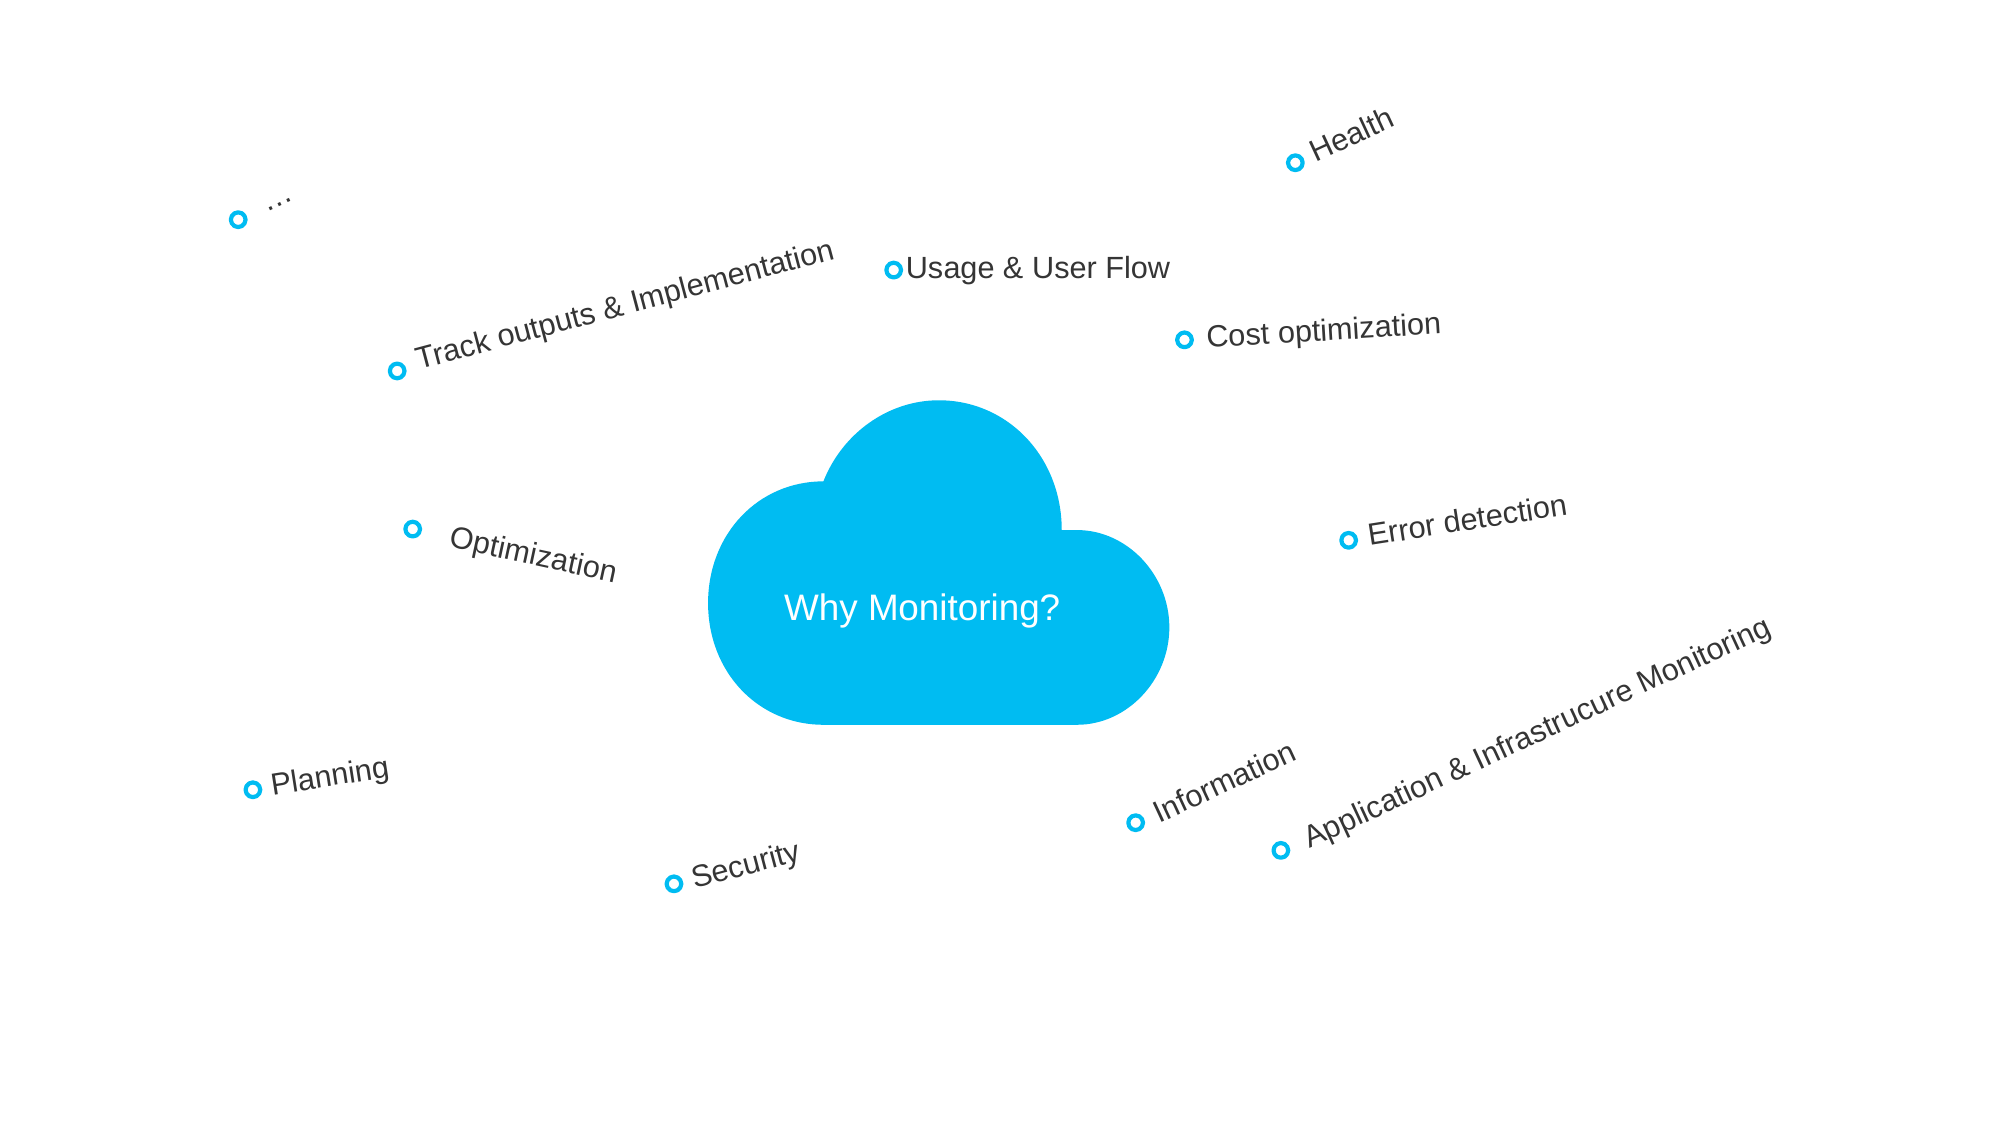

Health

…

Usage & User Flow

Track outputs & Implementation
Cost optimization

      Why Monitoring?
Error detection

Optimization

Application & Infrastrucure Monitoring
Planning
Information

Security